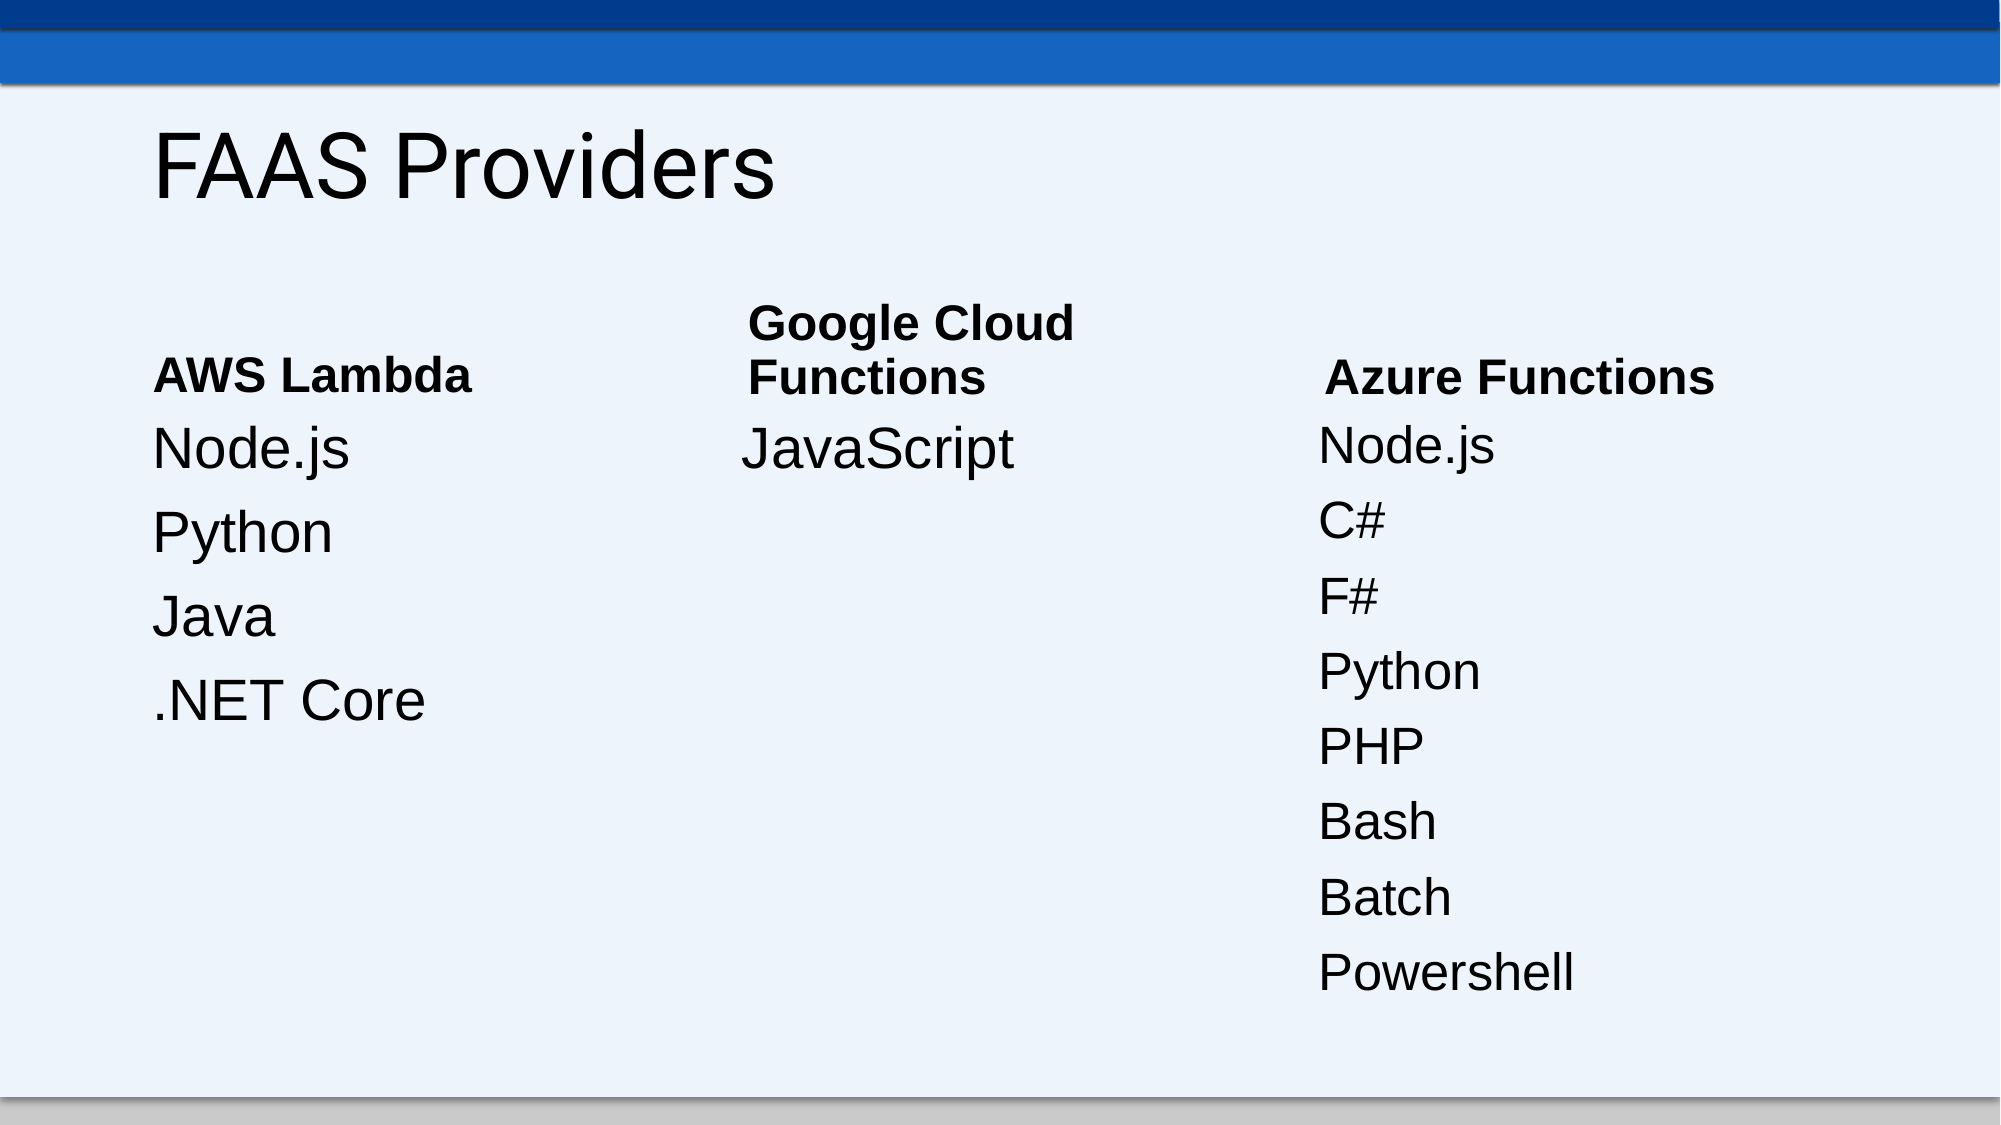

# FAAS Providers
AWS Lambda
Google Cloud Functions
Azure Functions
Node.js
Python
Java
.NET Core

JavaScript
Node.js
C#
F#
Python
PHP
Bash
Batch
Powershell